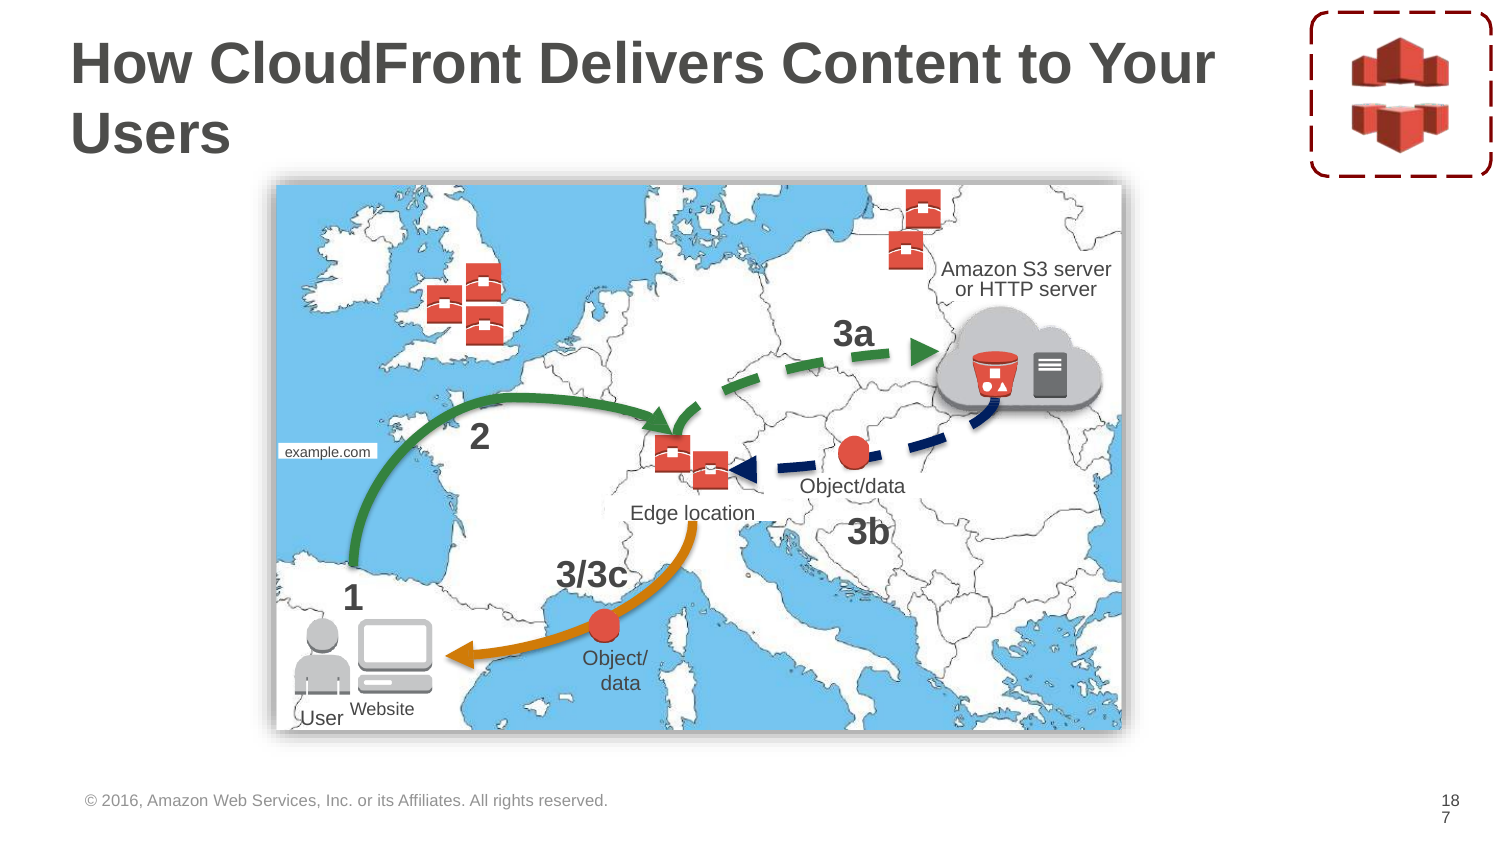

# How CloudFront Delivers Content to Your  Users

Amazon S3 server

or HTTP server
3a

2
example.com

Object/data

Edge location
3b

3/3c
1

Object/  data
User Website
© 2016, Amazon Web Services, Inc. or its Affiliates. All rights reserved.
187